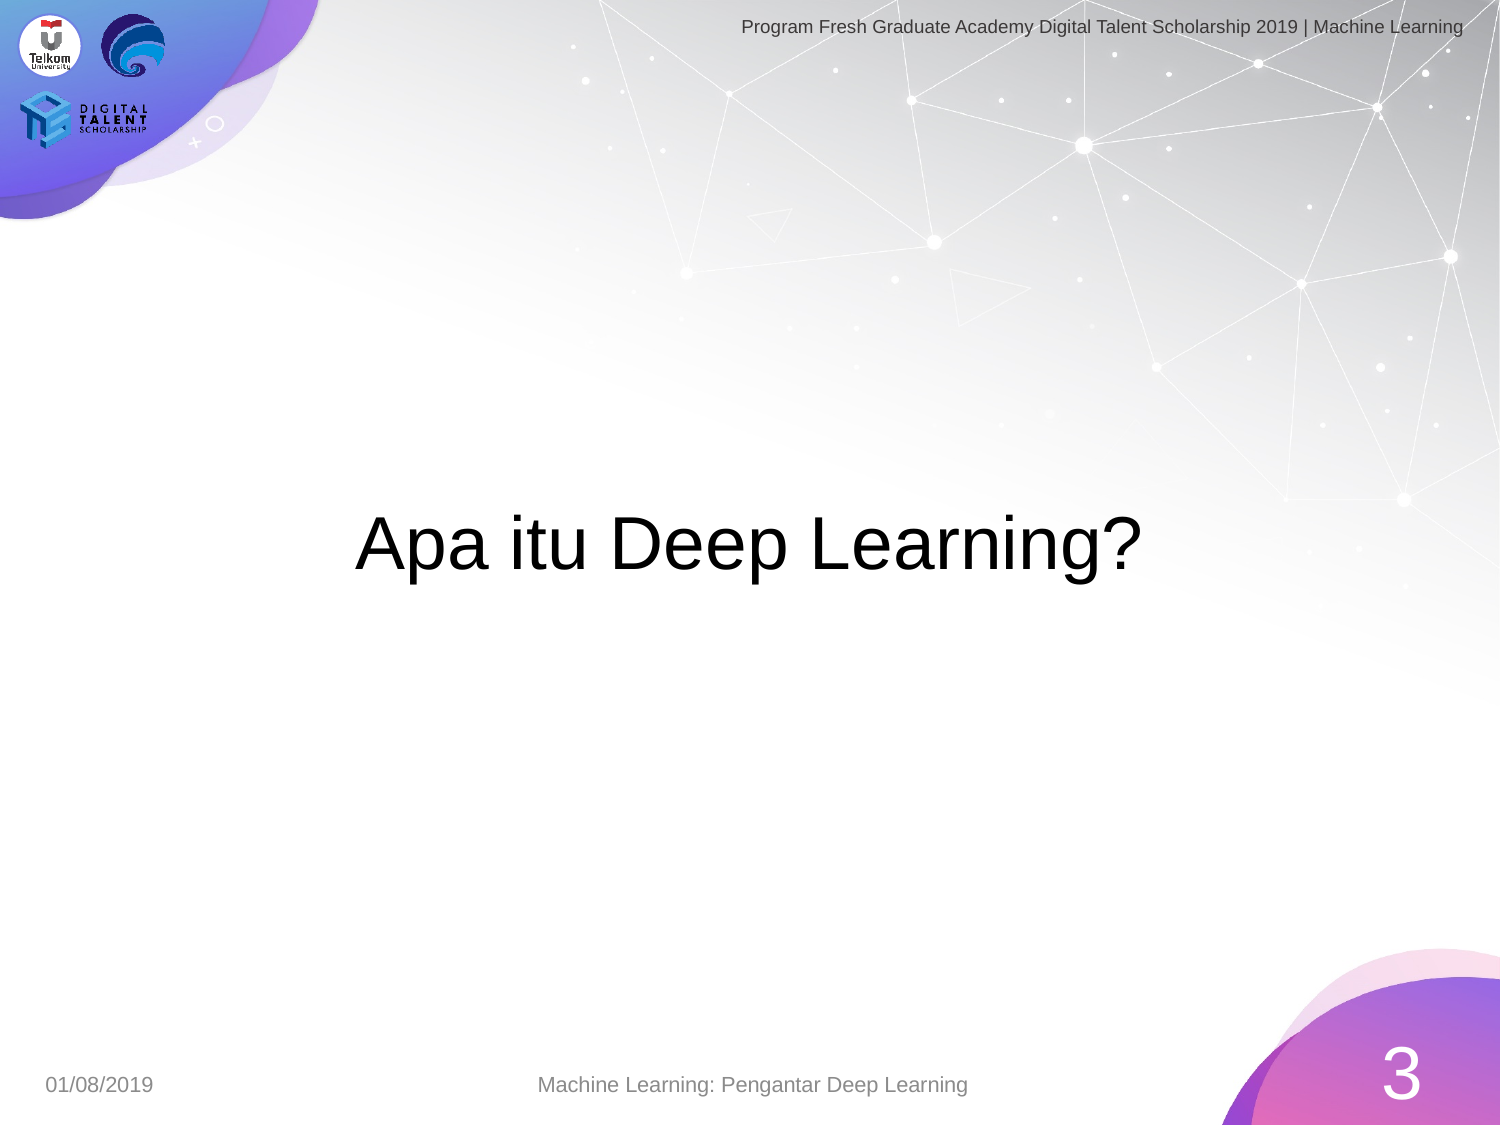

# Apa itu Deep Learning?
3
Machine Learning: Pengantar Deep Learning
01/08/2019